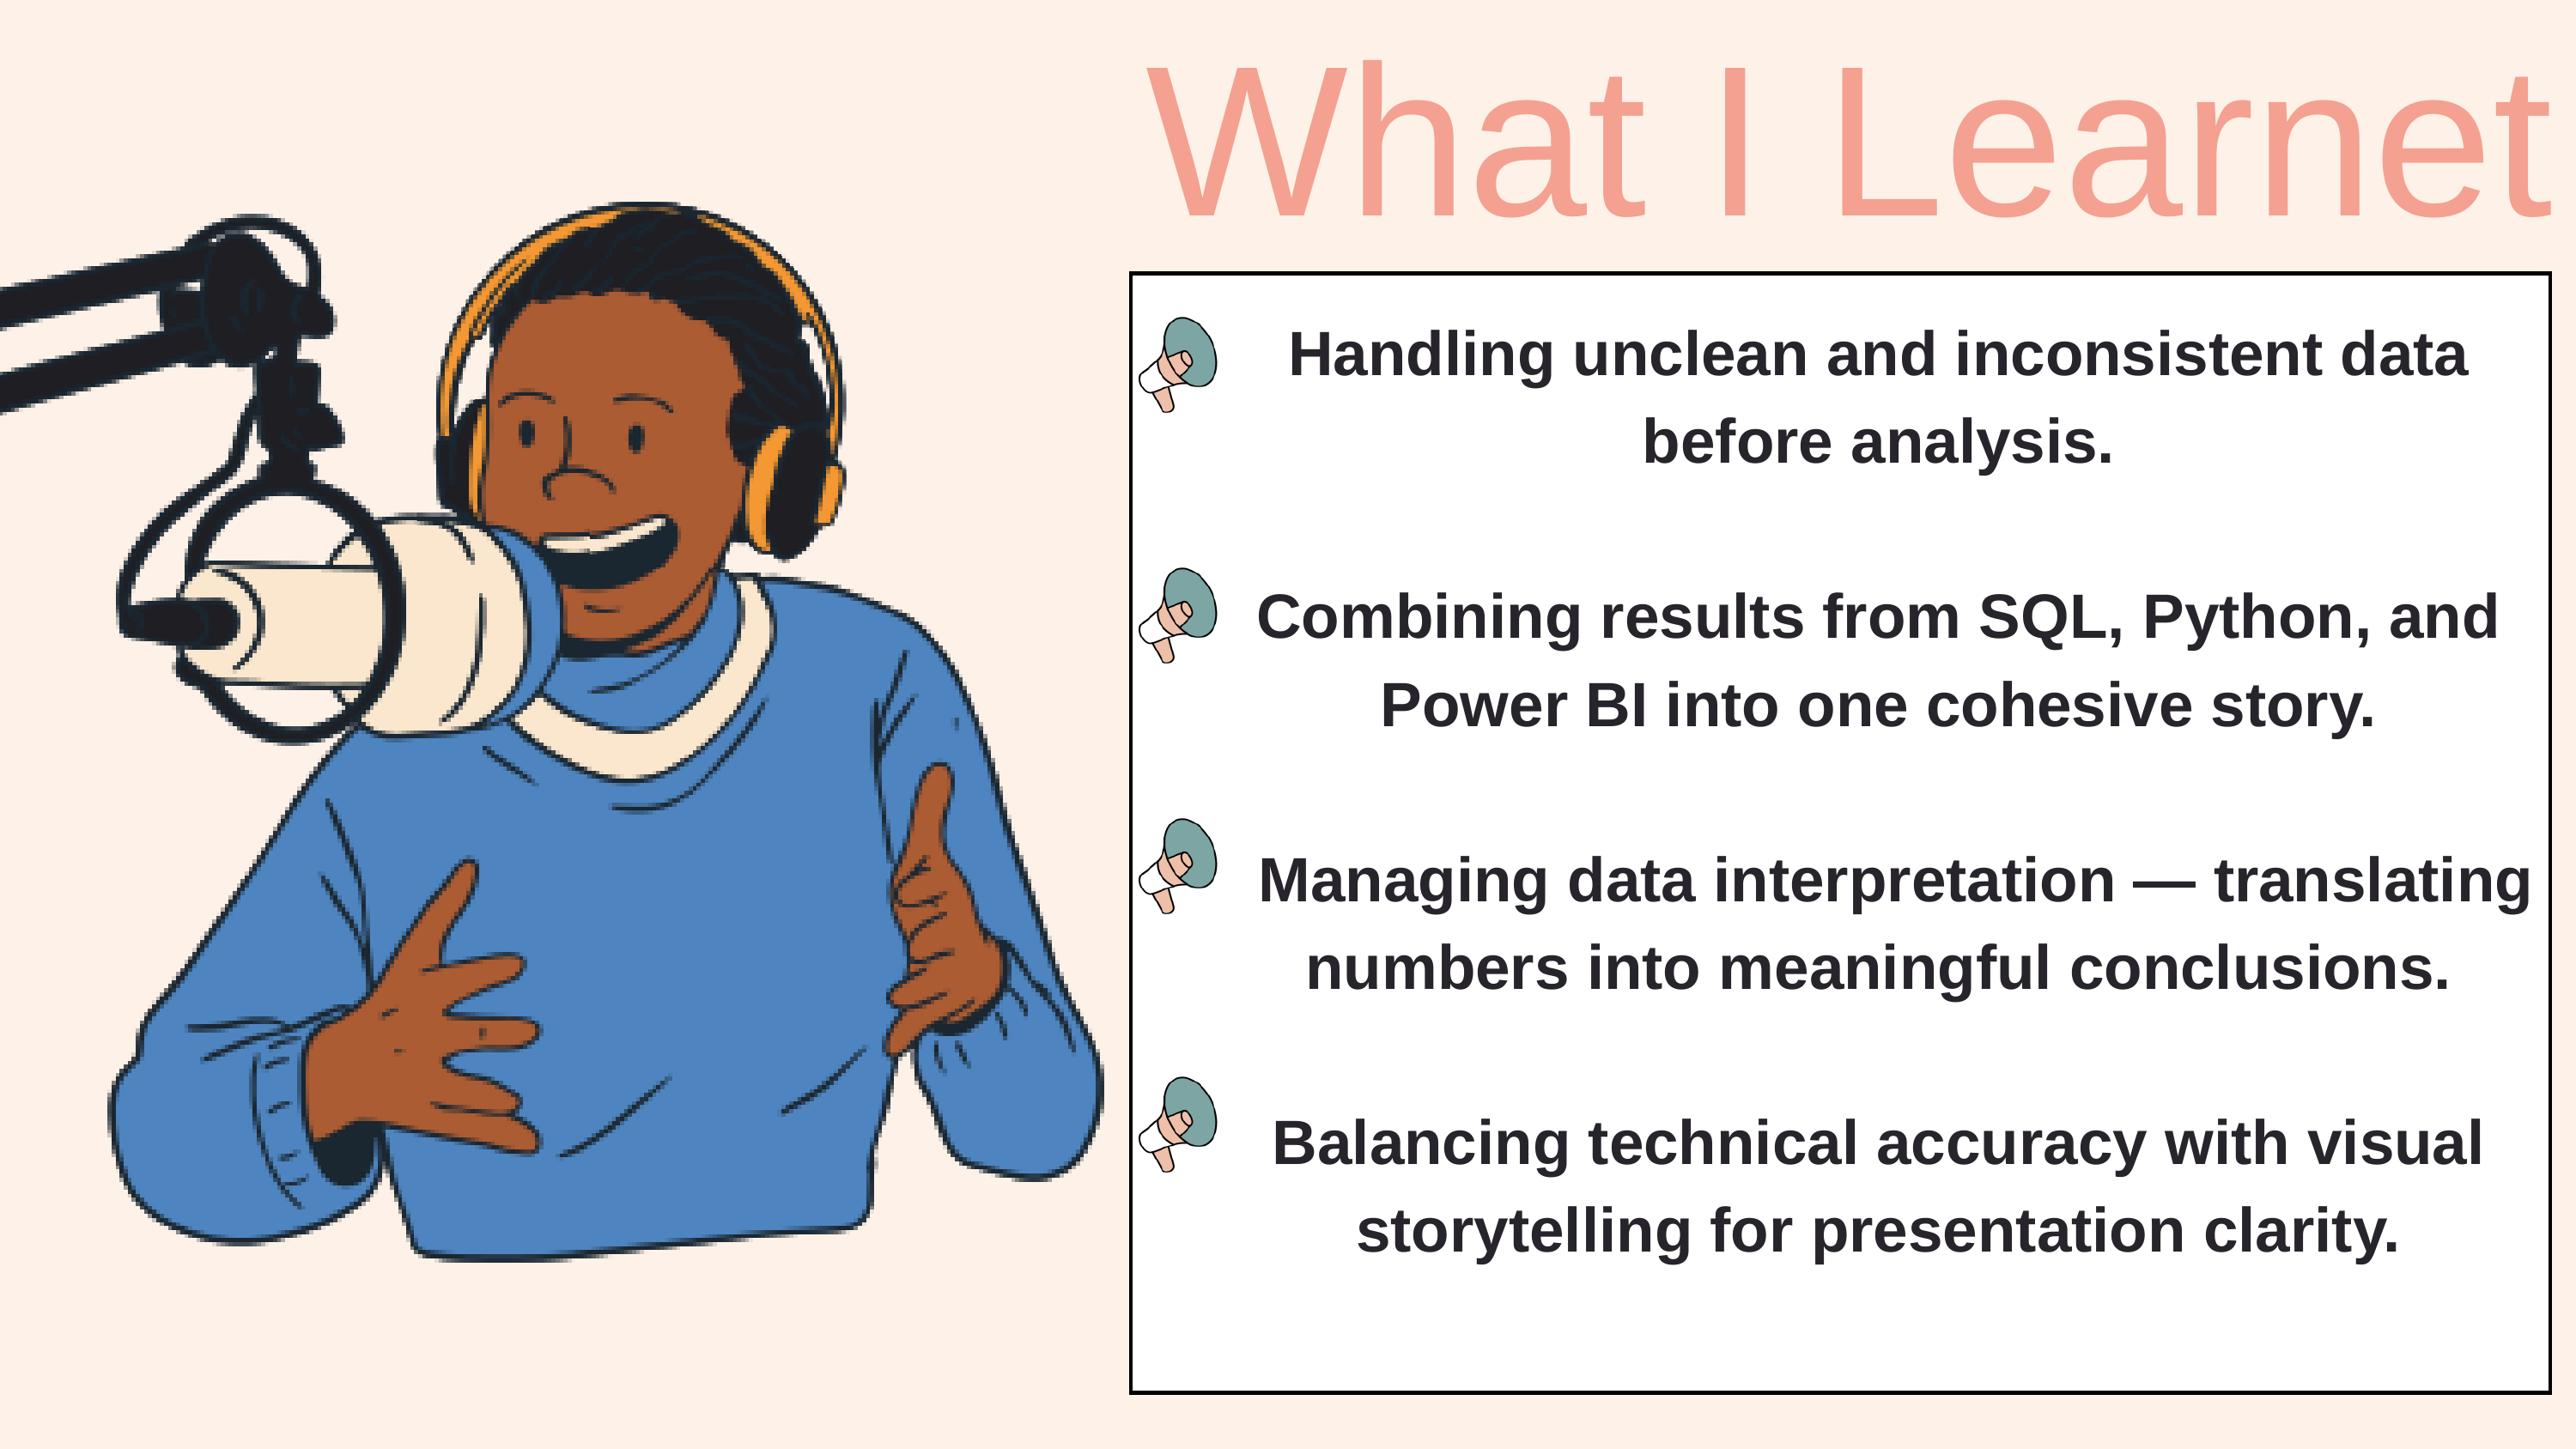

What I Learnet

Handling unclean and inconsistent data before analysis.

Combining results from SQL, Python, and Power BI into one cohesive story.

  Managing data interpretation — translating numbers into meaningful conclusions.

Balancing technical accuracy with visual storytelling for presentation clarity.